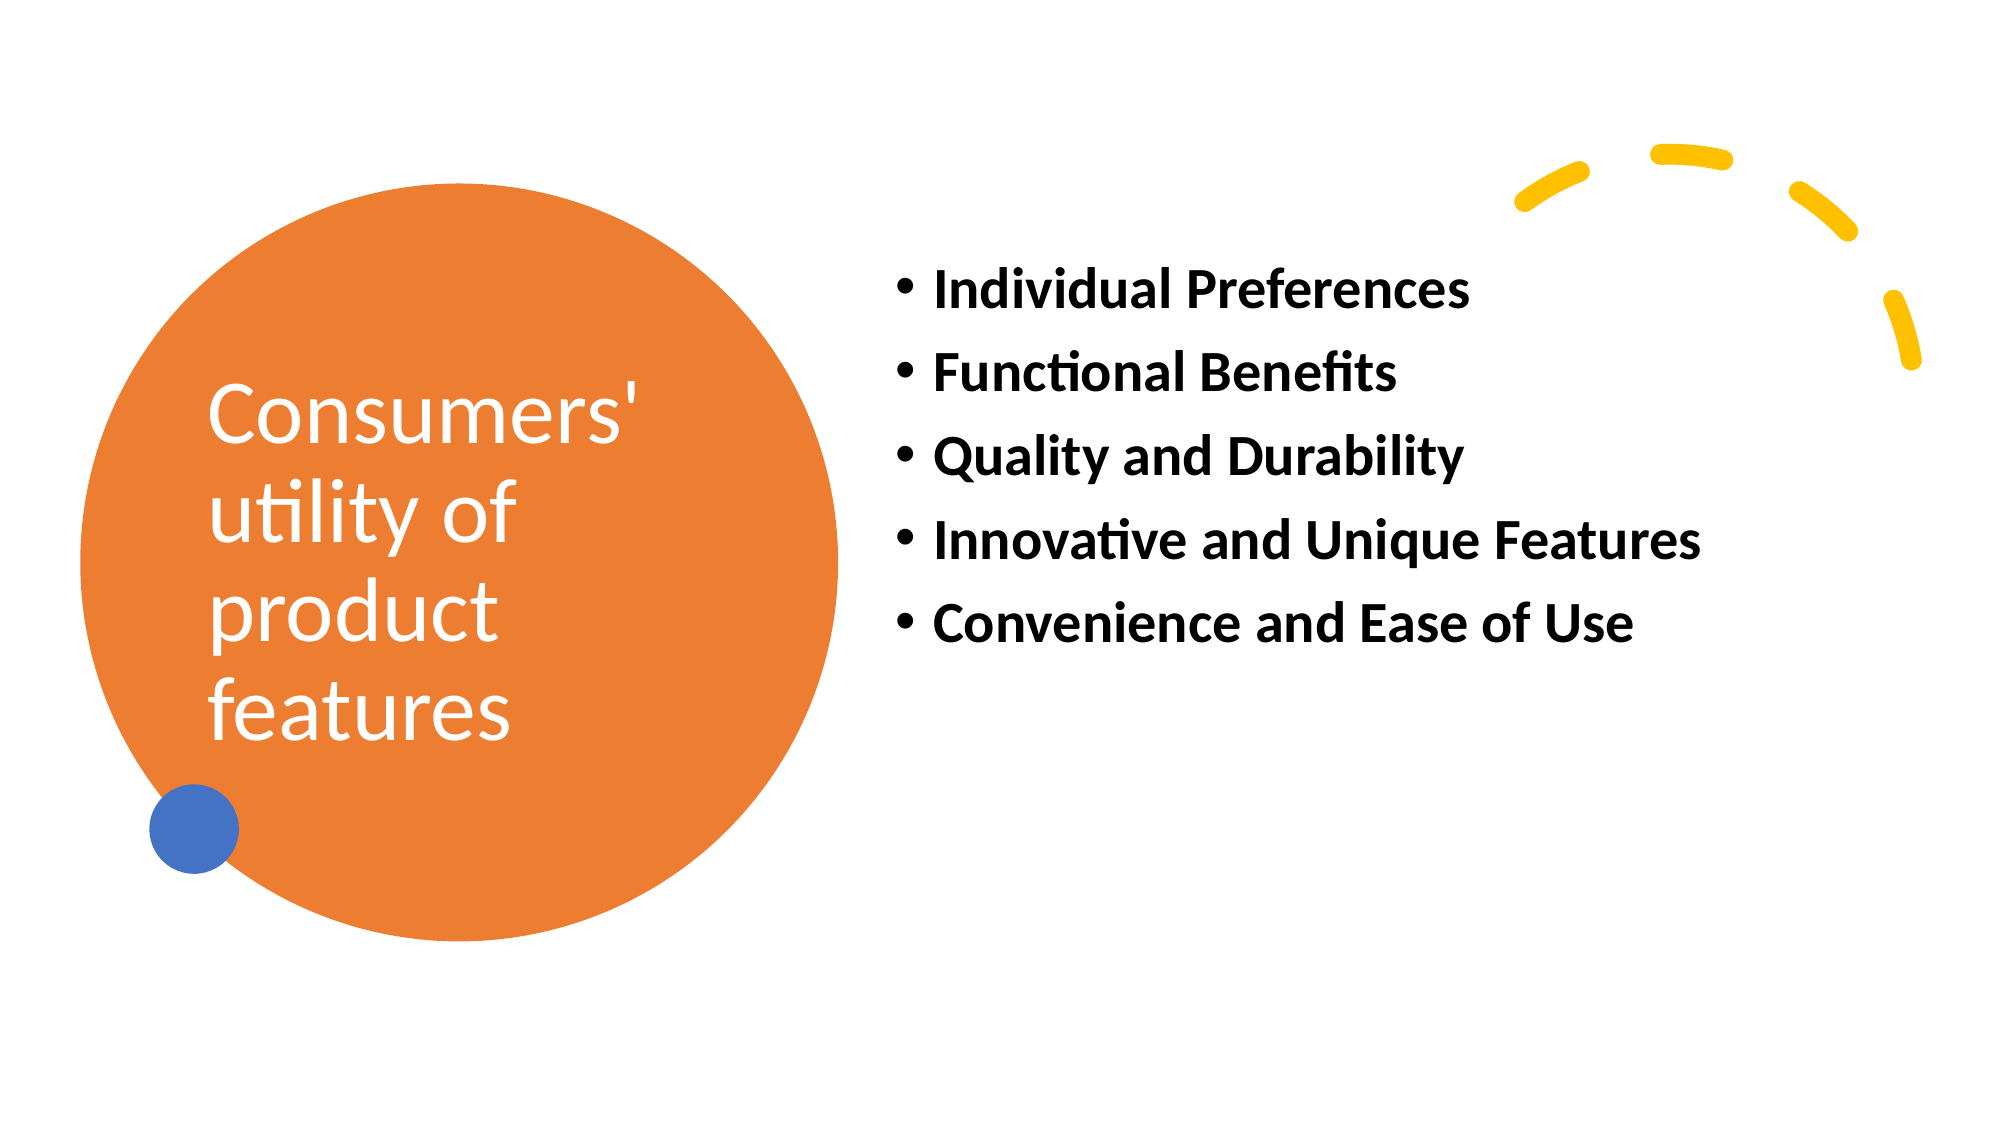

# Consumers' utility of product features
Individual Preferences
Functional Benefits
Quality and Durability
Innovative and Unique Features
Convenience and Ease of Use